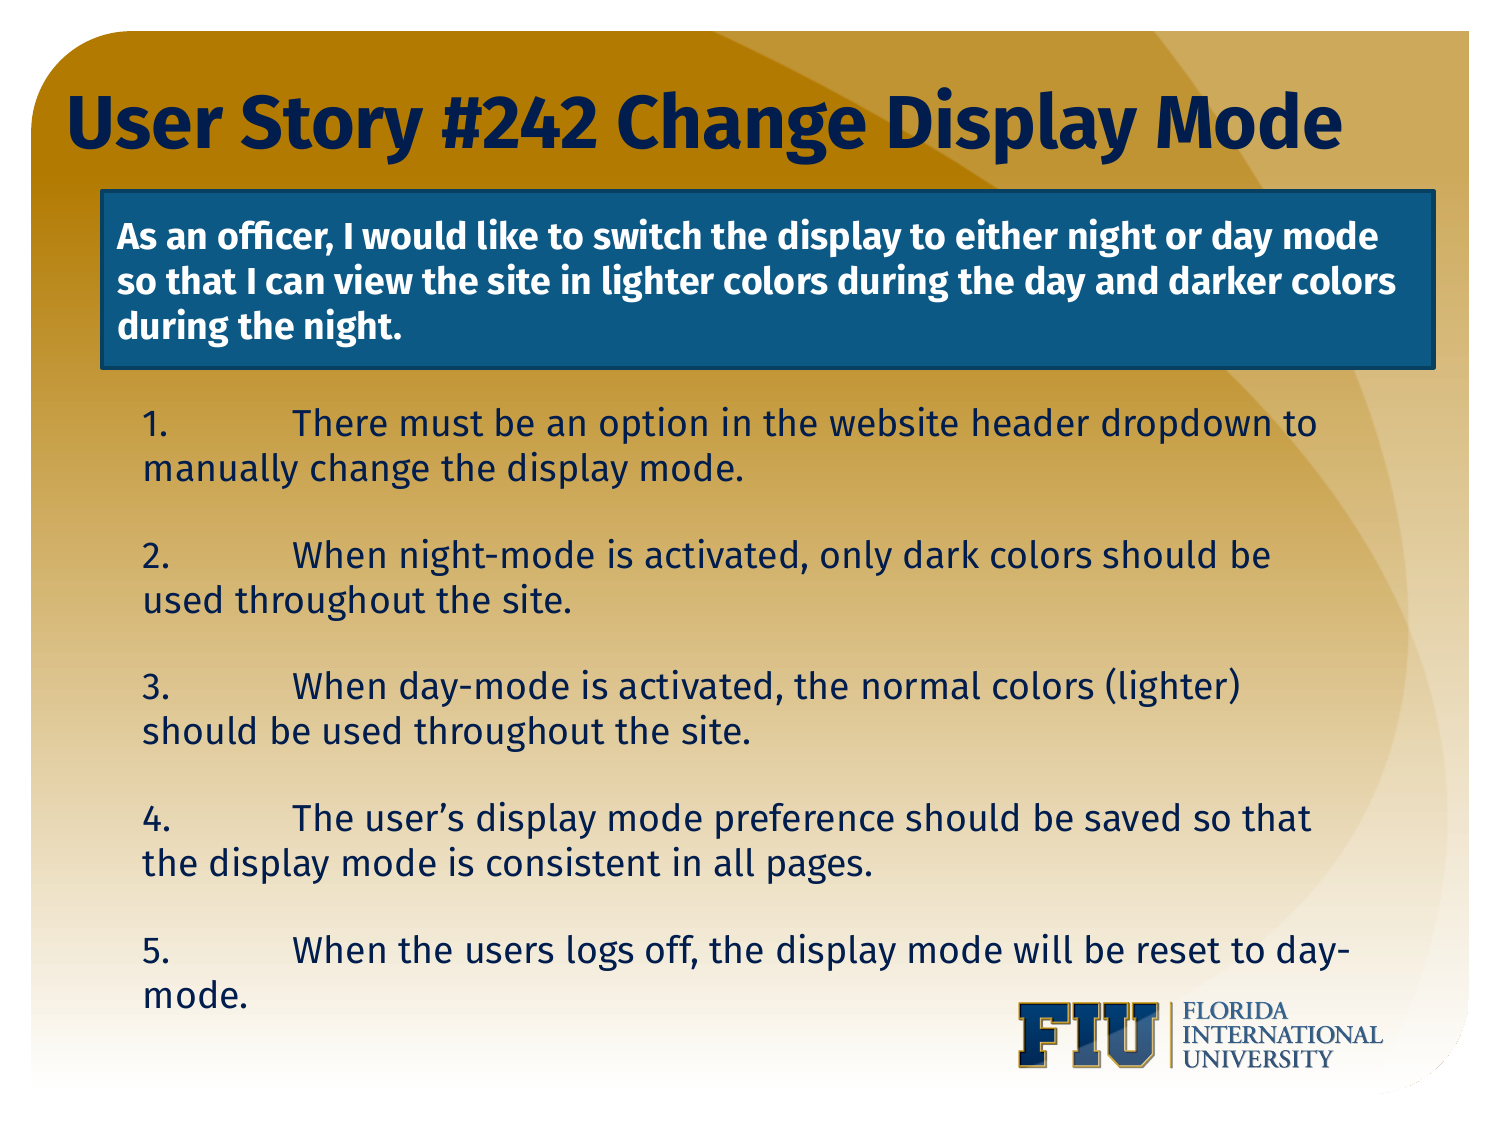

# User Story #242 Change Display Mode
As an officer, I would like to switch the display to either night or day mode so that I can view the site in lighter colors during the day and darker colors during the night.
1.	There must be an option in the website header dropdown to manually change the display mode.
2.	When night-mode is activated, only dark colors should be used throughout the site.
3.	When day-mode is activated, the normal colors (lighter) should be used throughout the site.
4.	The user’s display mode preference should be saved so that the display mode is consistent in all pages.
5.	When the users logs off, the display mode will be reset to day-mode.